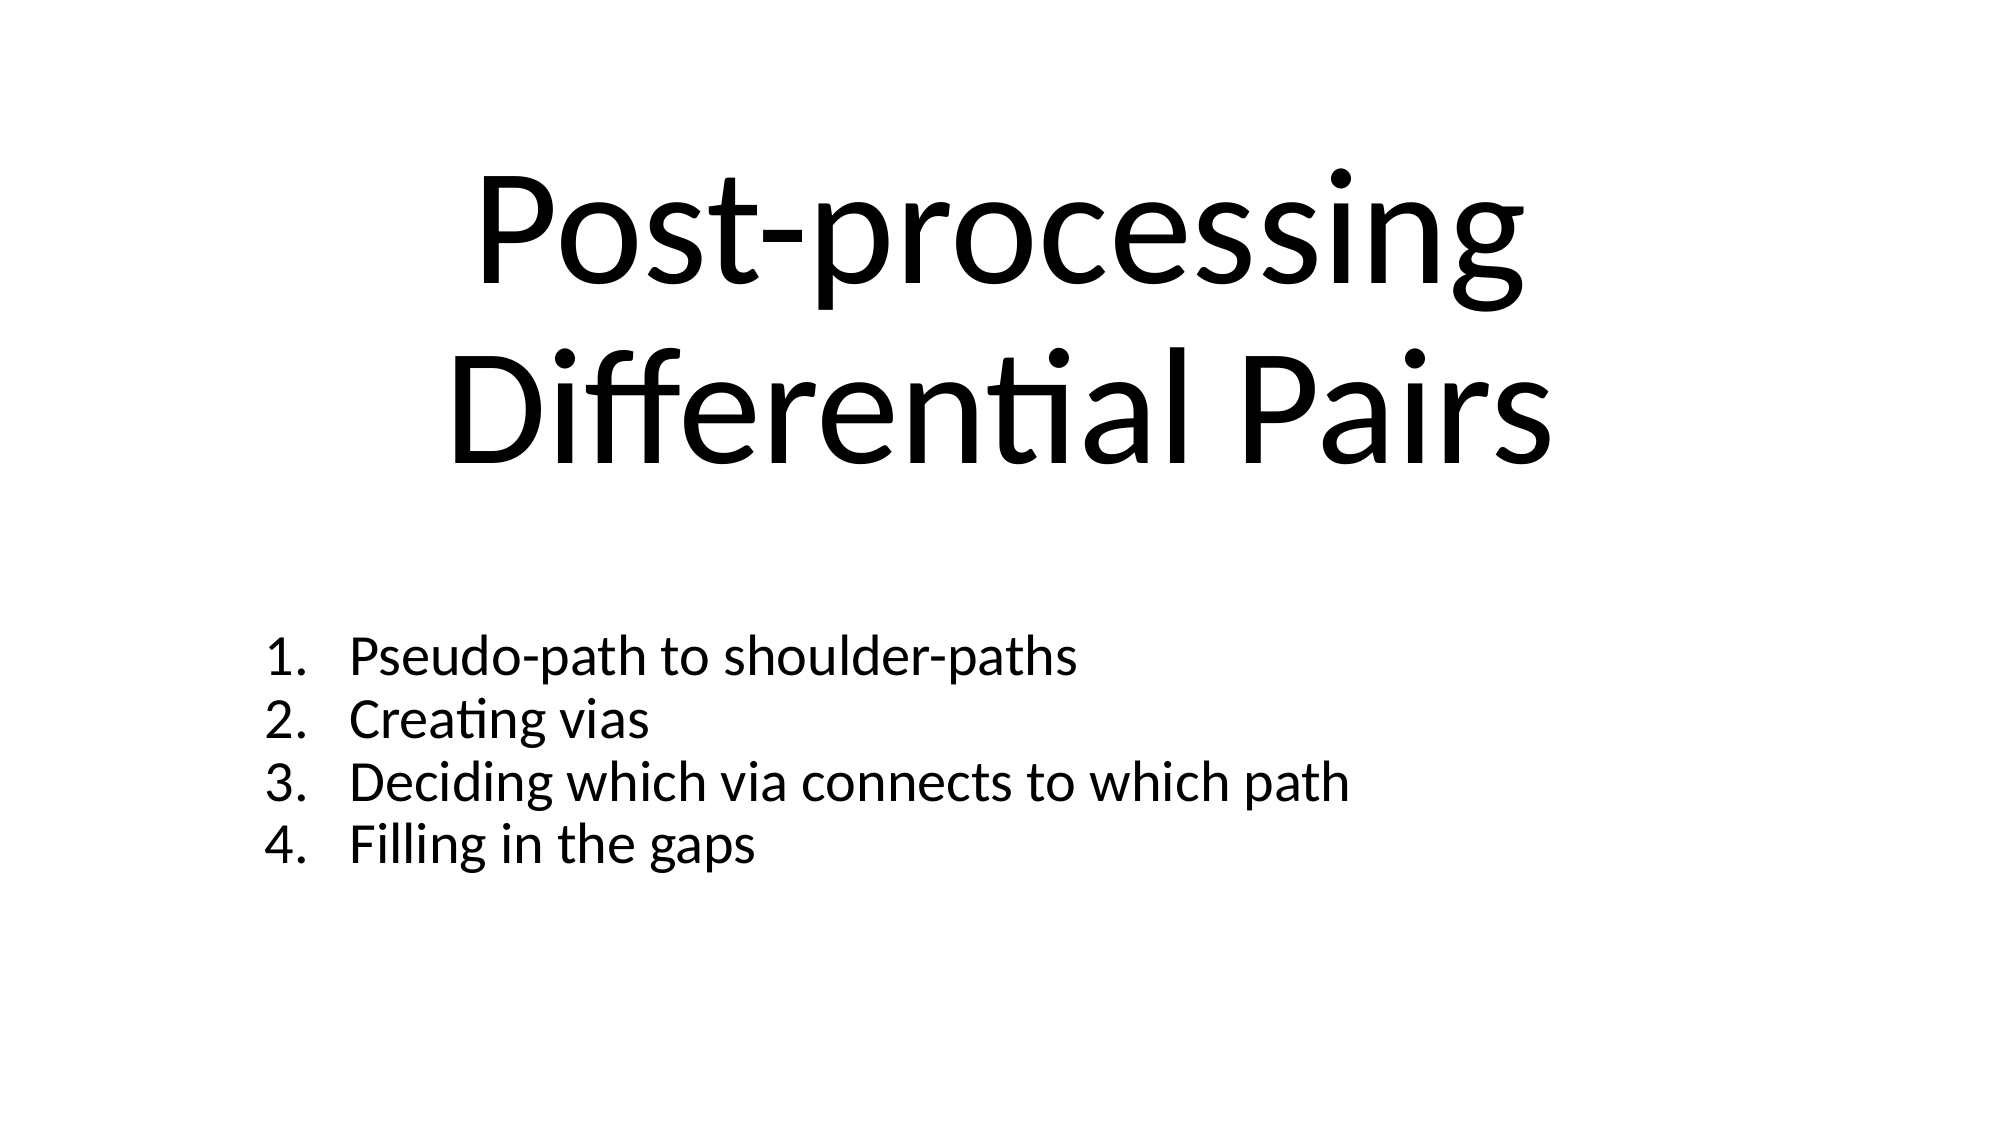

# Post-processing Differential Pairs
Pseudo-path to shoulder-paths
Creating vias
Deciding which via connects to which path
Filling in the gaps